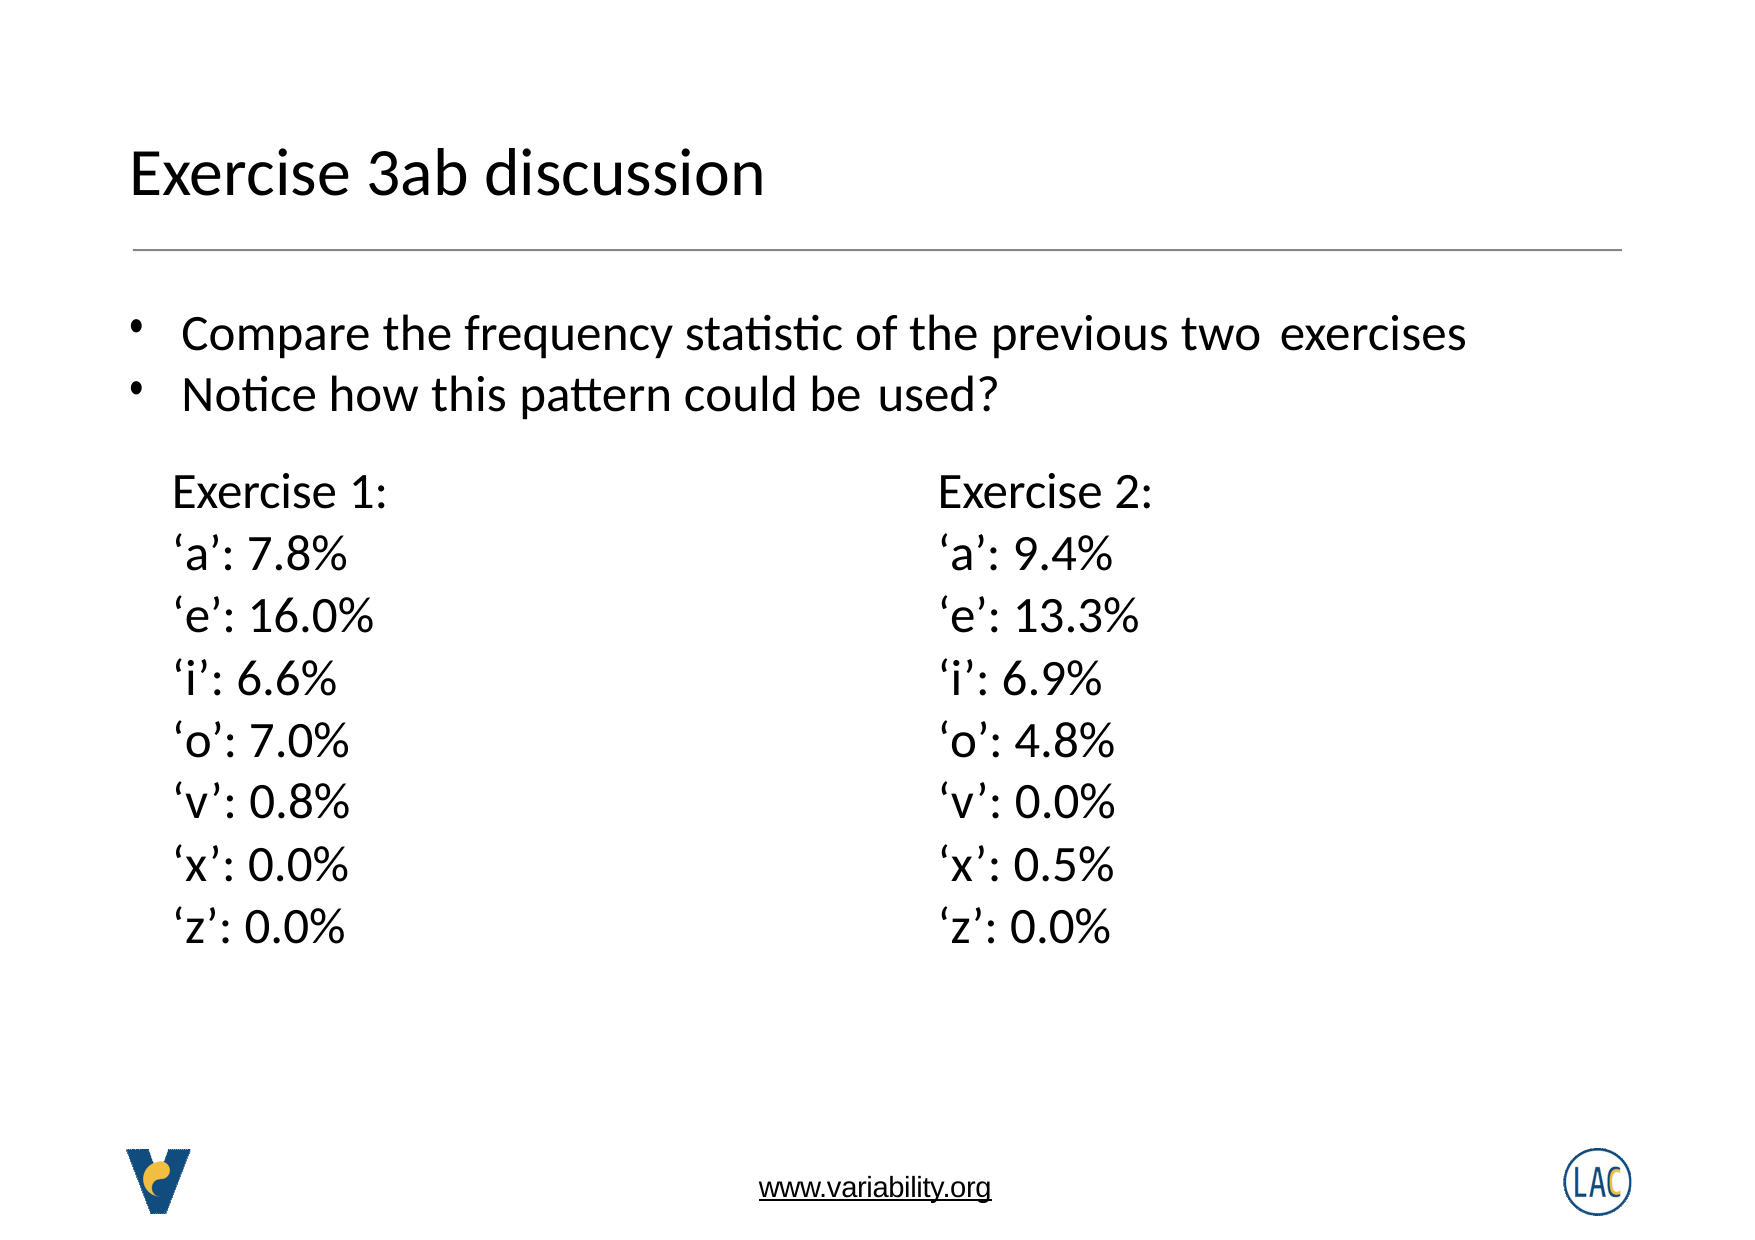

# Exercise 3ab discussion
Compare the frequency statistic of the previous two exercises
Notice how this pattern could be used?
Exercise 1:
‘a’: 7.8%
‘e’: 16.0%
‘i’: 6.6%
‘o’: 7.0%
‘v’: 0.8%
‘x’: 0.0%
‘z’: 0.0%
Exercise 2:
‘a’: 9.4%
‘e’: 13.3%
‘i’: 6.9%
‘o’: 4.8%
‘v’: 0.0%
‘x’: 0.5%
‘z’: 0.0%

www.variability.org